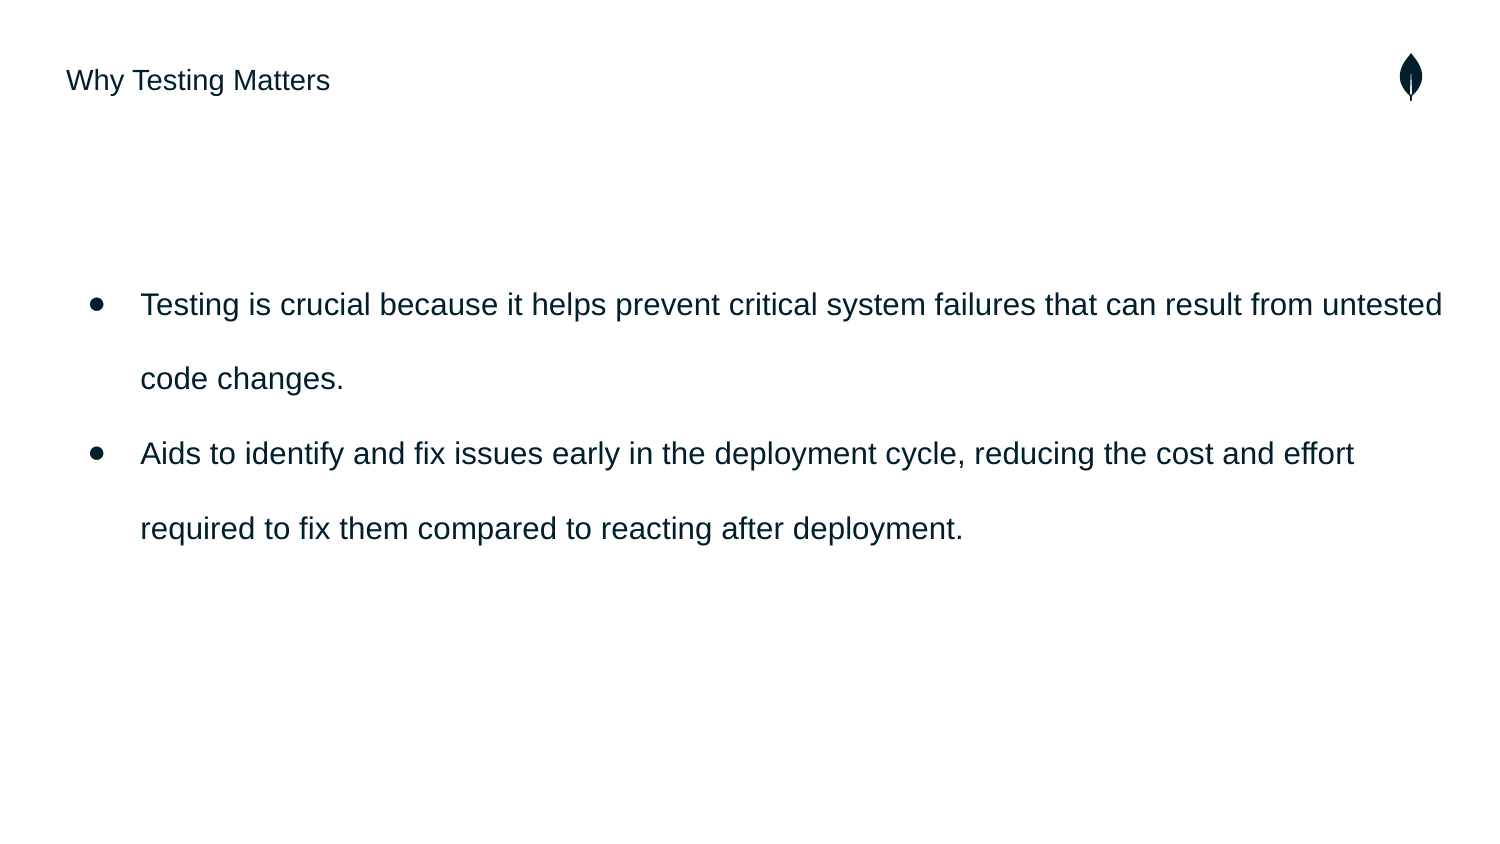

Why Testing Matters
Testing is crucial because it helps prevent critical system failures that can result from untested code changes.
Aids to identify and fix issues early in the deployment cycle, reducing the cost and effort required to fix them compared to reacting after deployment.